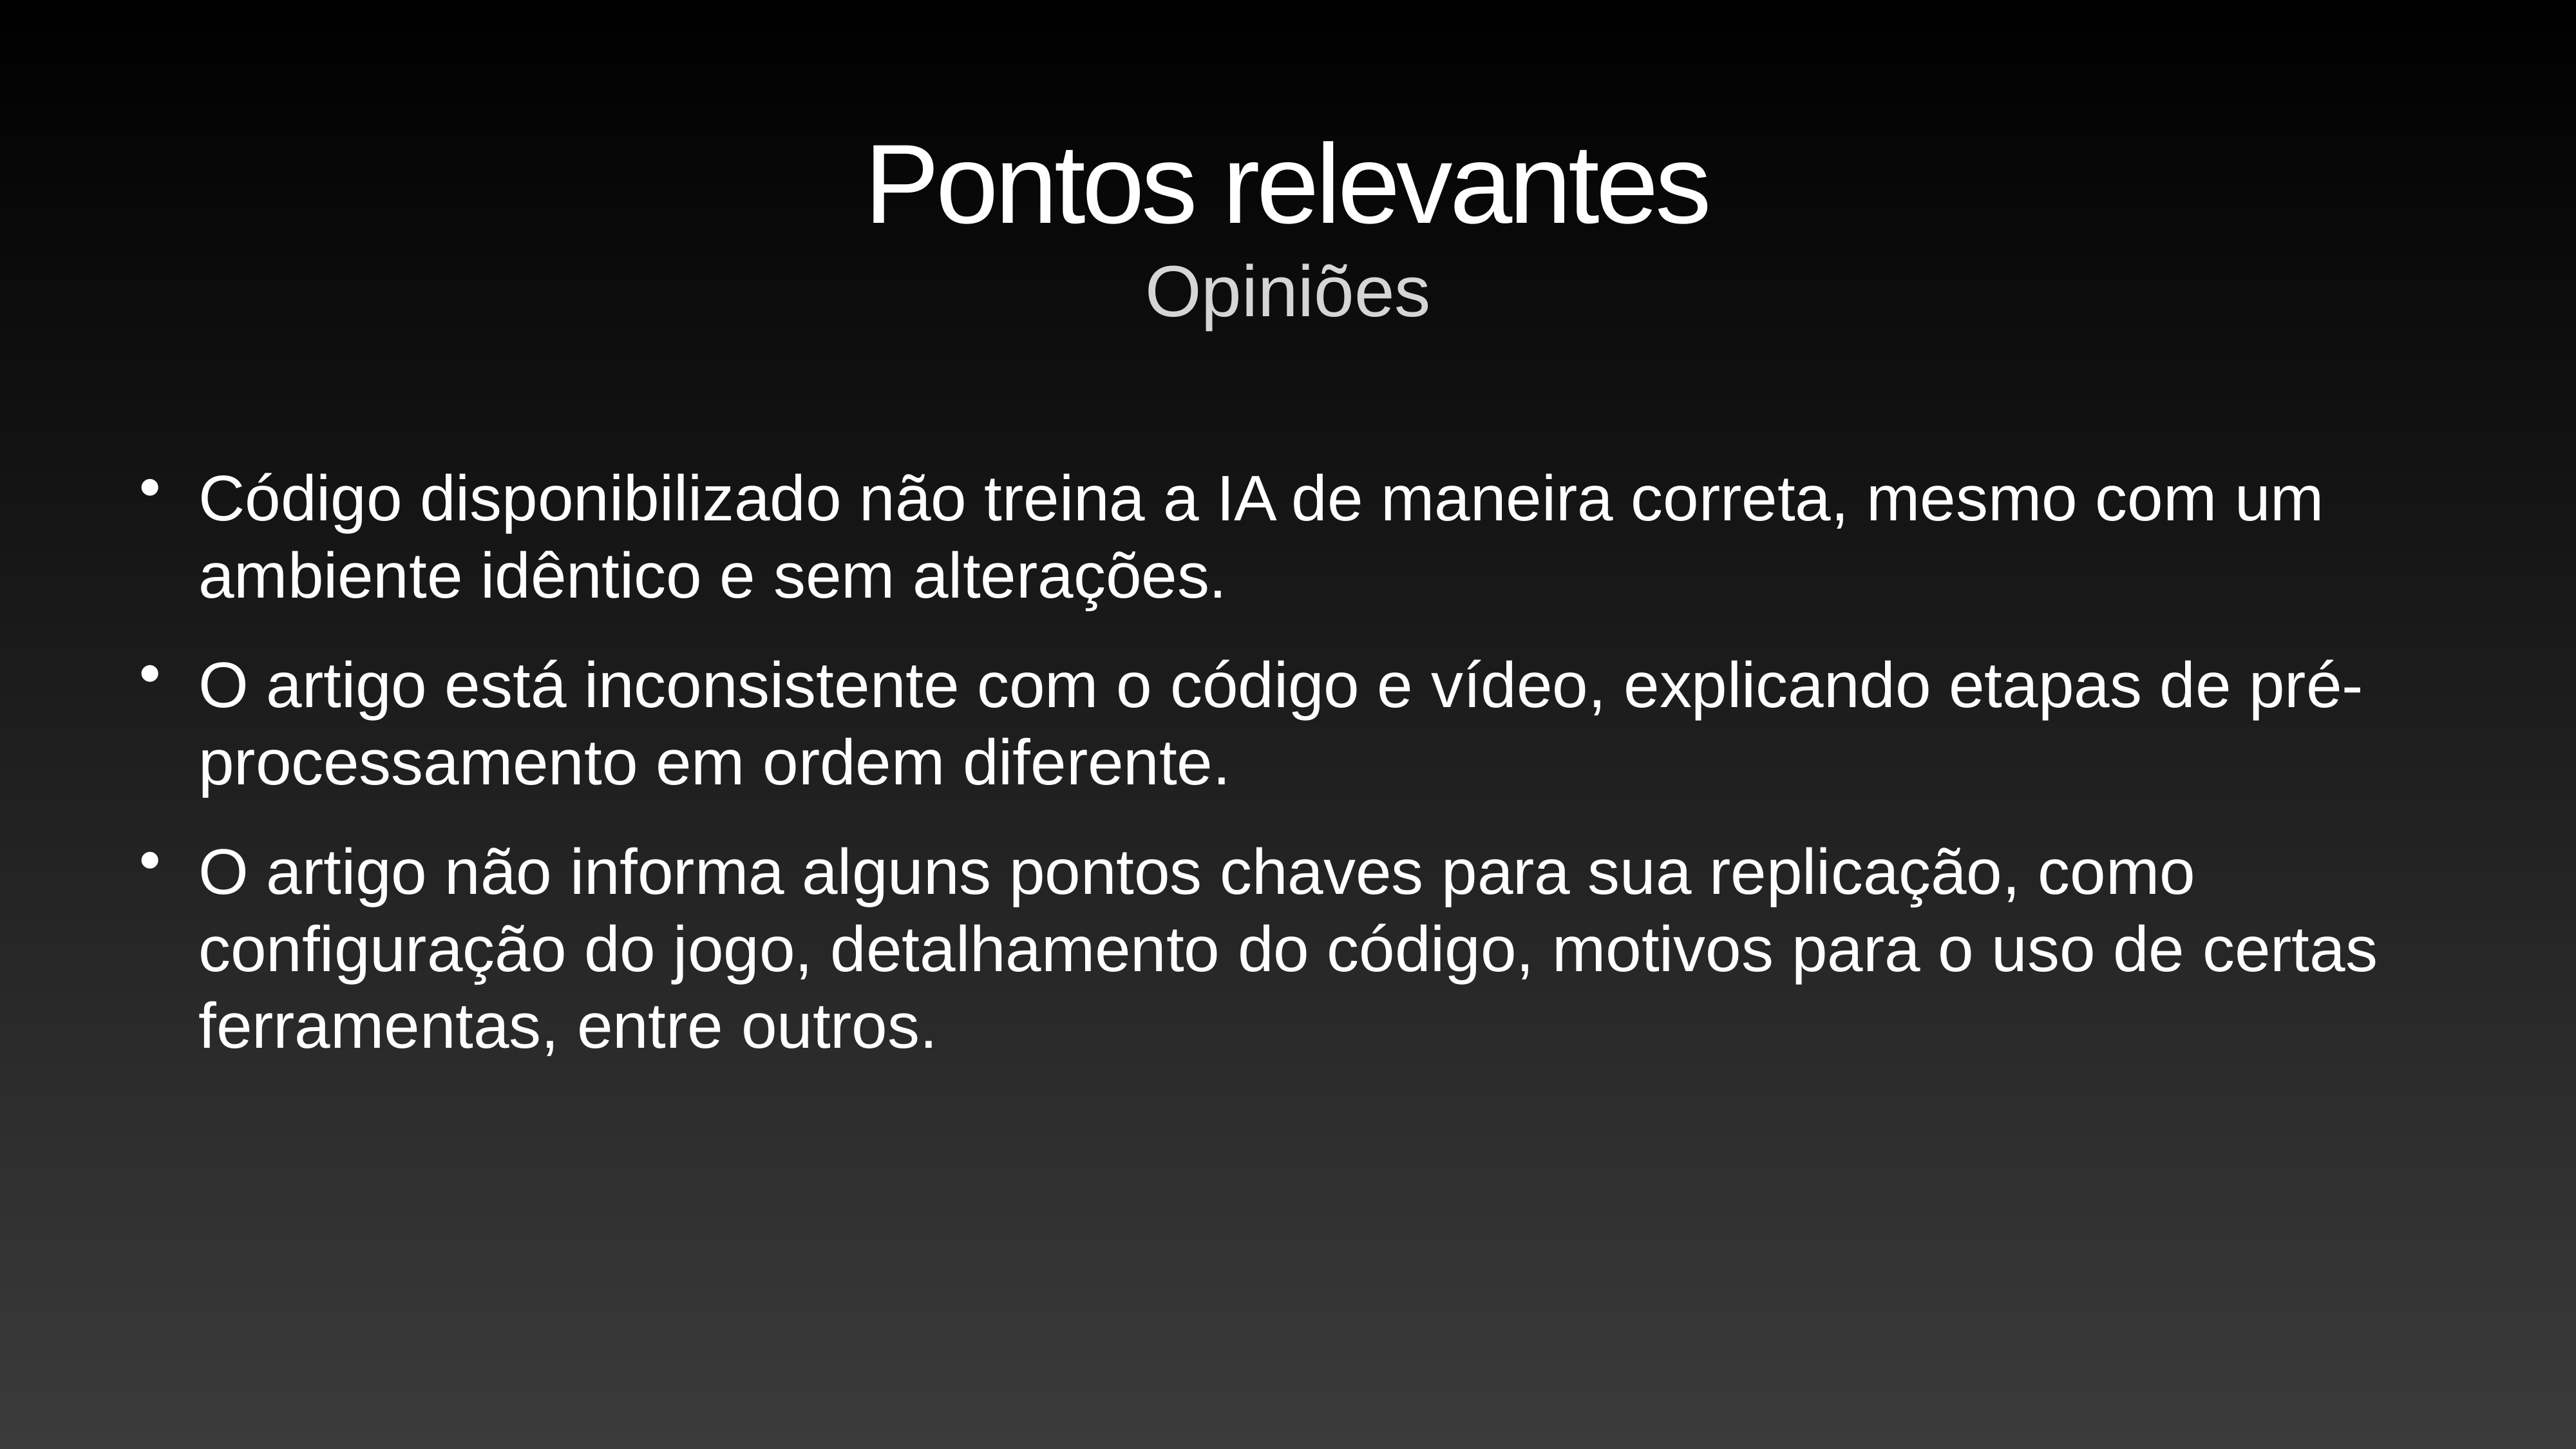

# Pontos relevantes
Opiniões
Código disponibilizado não treina a IA de maneira correta, mesmo com um ambiente idêntico e sem alterações.
O artigo está inconsistente com o código e vídeo, explicando etapas de pré-processamento em ordem diferente.
O artigo não informa alguns pontos chaves para sua replicação, como configuração do jogo, detalhamento do código, motivos para o uso de certas ferramentas, entre outros.